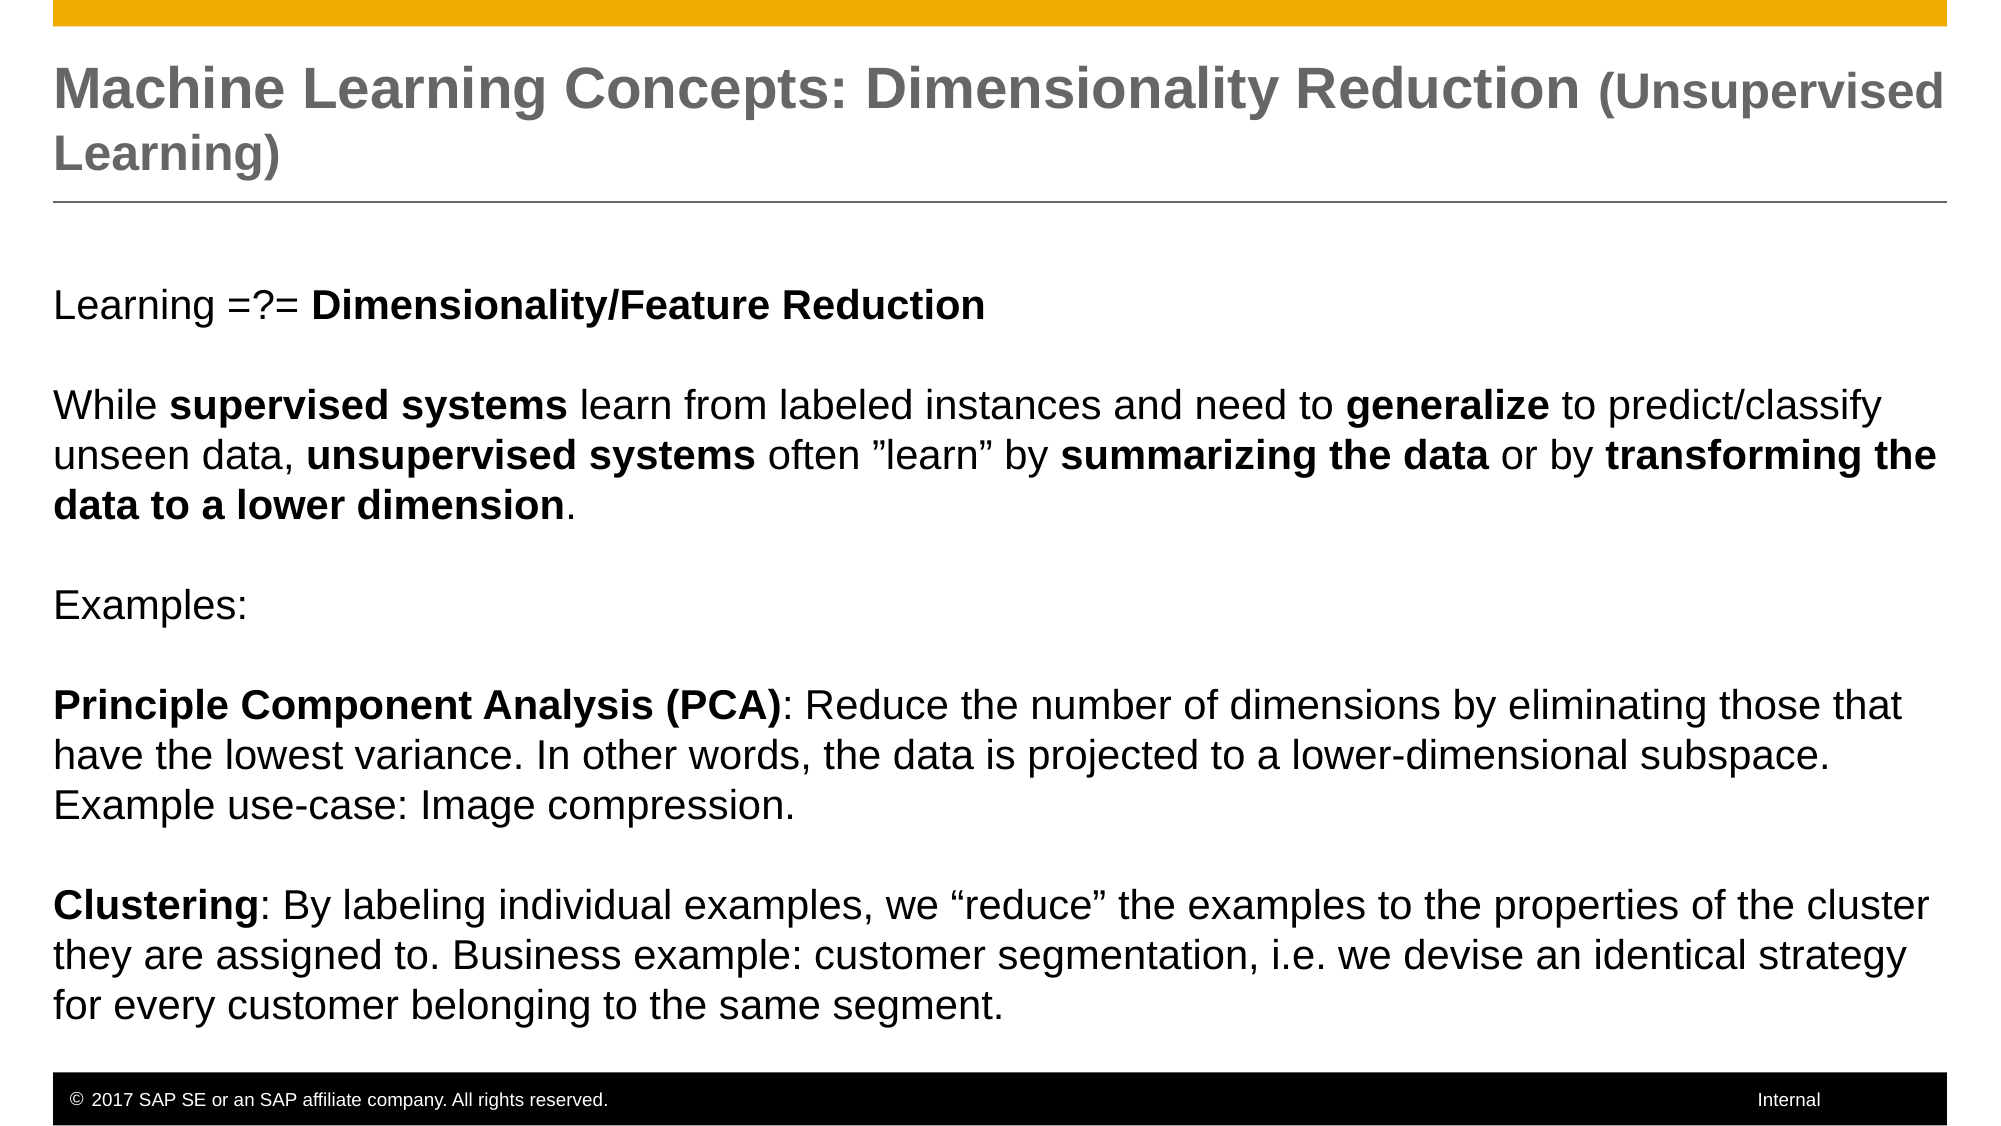

# Machine Learning Concepts: Dimensionality Reduction (Unsupervised Learning)
Learning =?= Dimensionality/Feature Reduction
While supervised systems learn from labeled instances and need to generalize to predict/classify unseen data, unsupervised systems often ”learn” by summarizing the data or by transforming the data to a lower dimension.
Examples:
Principle Component Analysis (PCA): Reduce the number of dimensions by eliminating those that have the lowest variance. In other words, the data is projected to a lower-dimensional subspace. Example use-case: Image compression.
Clustering: By labeling individual examples, we “reduce” the examples to the properties of the cluster they are assigned to. Business example: customer segmentation, i.e. we devise an identical strategy for every customer belonging to the same segment.